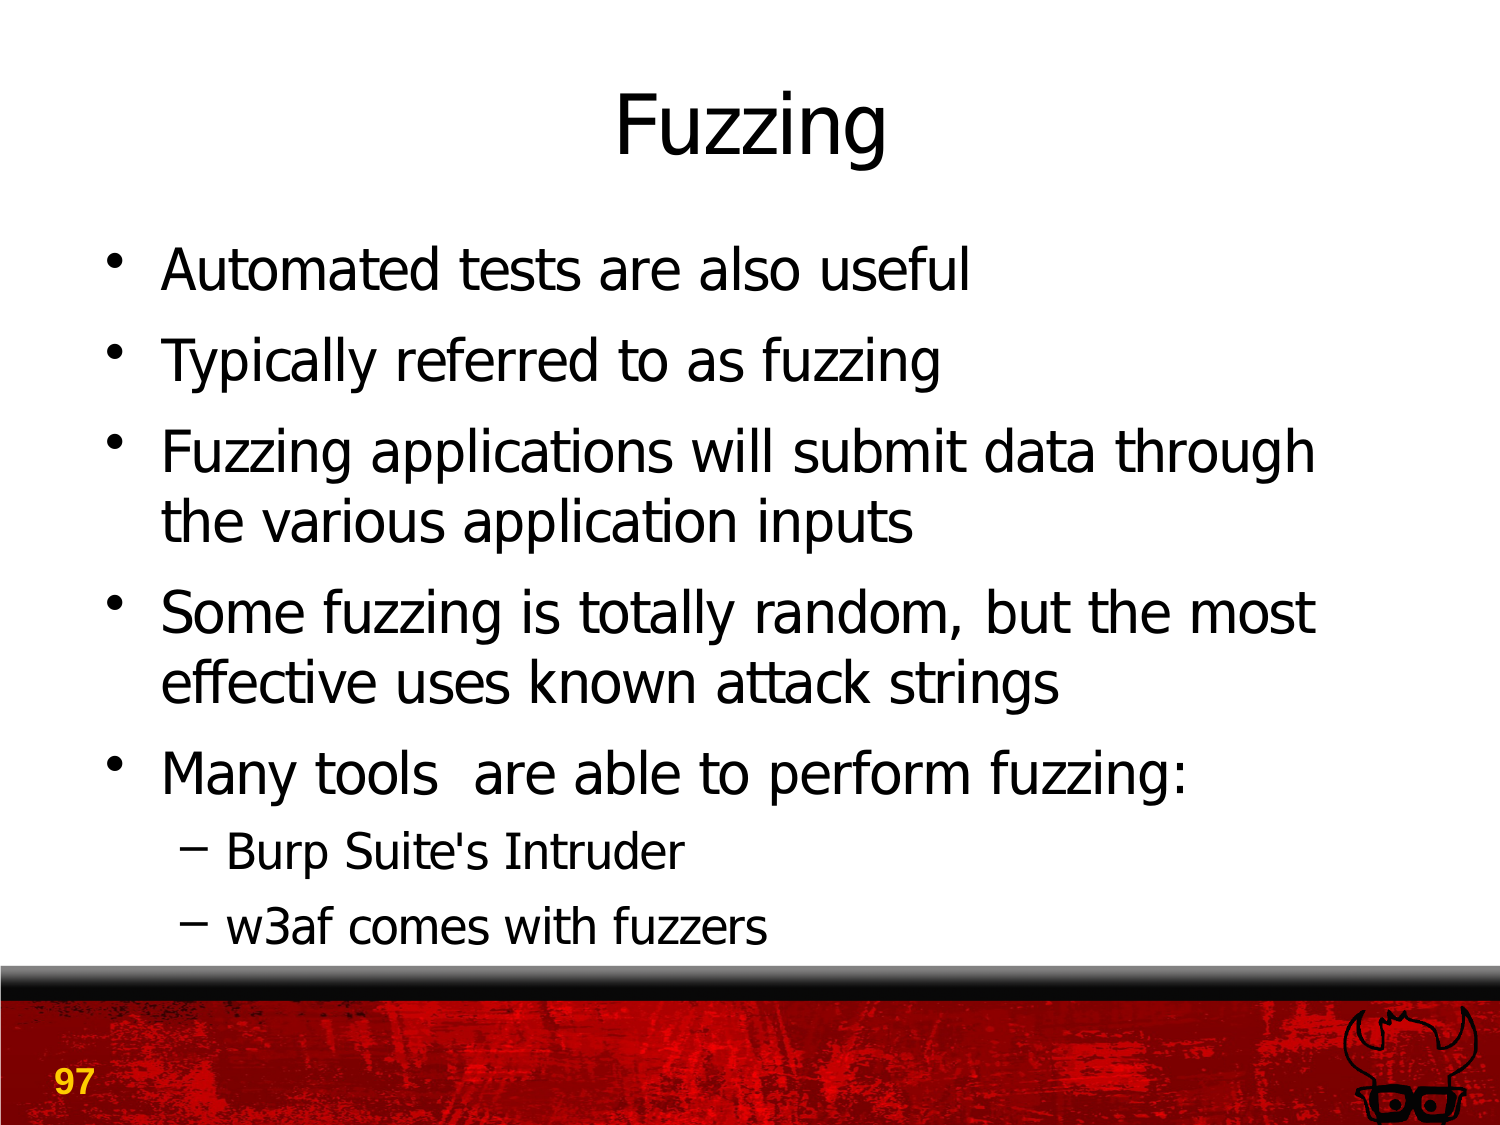

# Fuzzing
Automated tests are also useful
Typically referred to as fuzzing
Fuzzing applications will submit data through the various application inputs
Some fuzzing is totally random, but the most effective uses known attack strings
Many tools  are able to perform fuzzing:
Burp Suite's Intruder
w3af comes with fuzzers